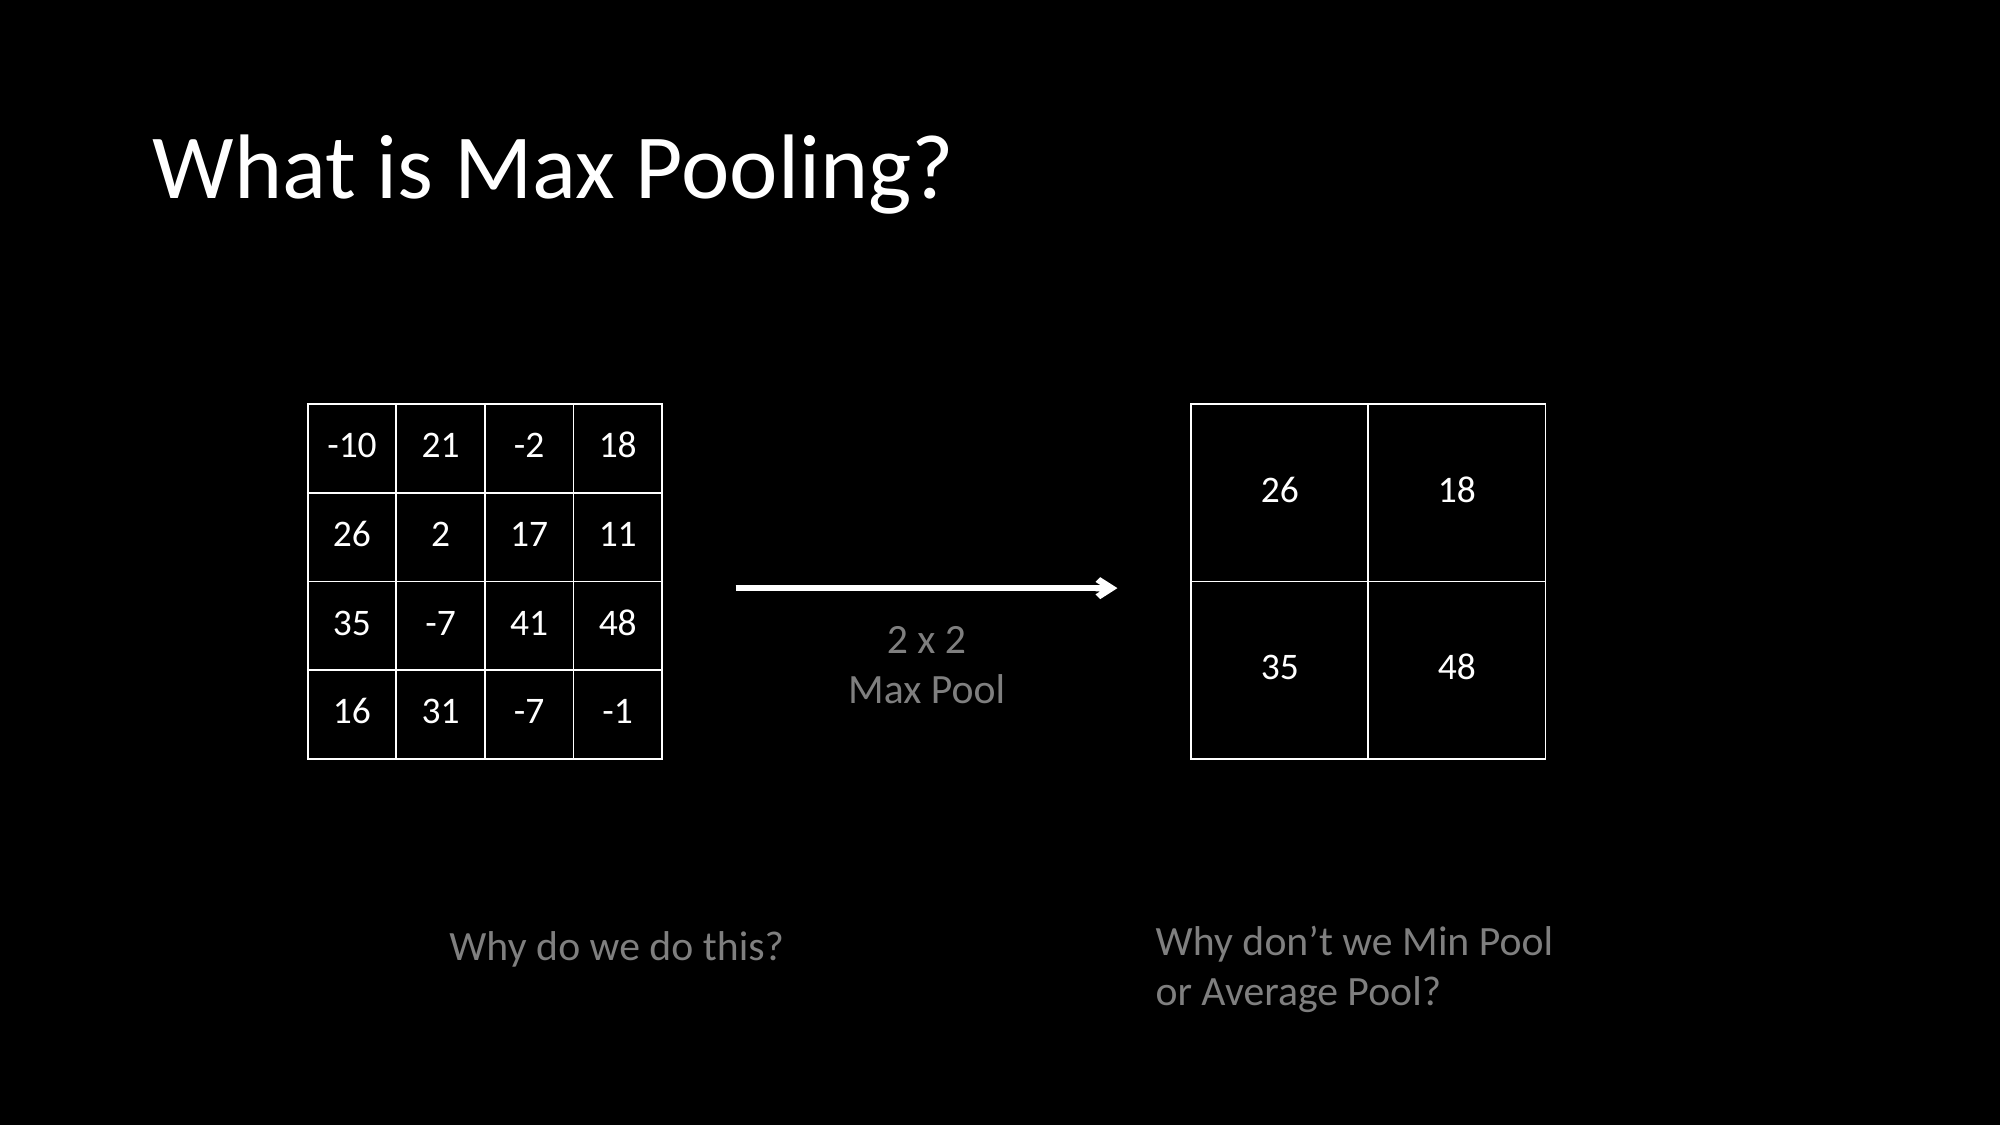

# What is Max Pooling?
| -10 | 21 | -2 | 18 |
| --- | --- | --- | --- |
| 26 | 2 | 17 | 11 |
| 35 | -7 | 41 | 48 |
| 16 | 31 | -7 | -1 |
| 26 | 18 |
| --- | --- |
| 35 | 48 |
2 x 2
Max Pool
Why don’t we Min Pool or Average Pool?
Why do we do this?